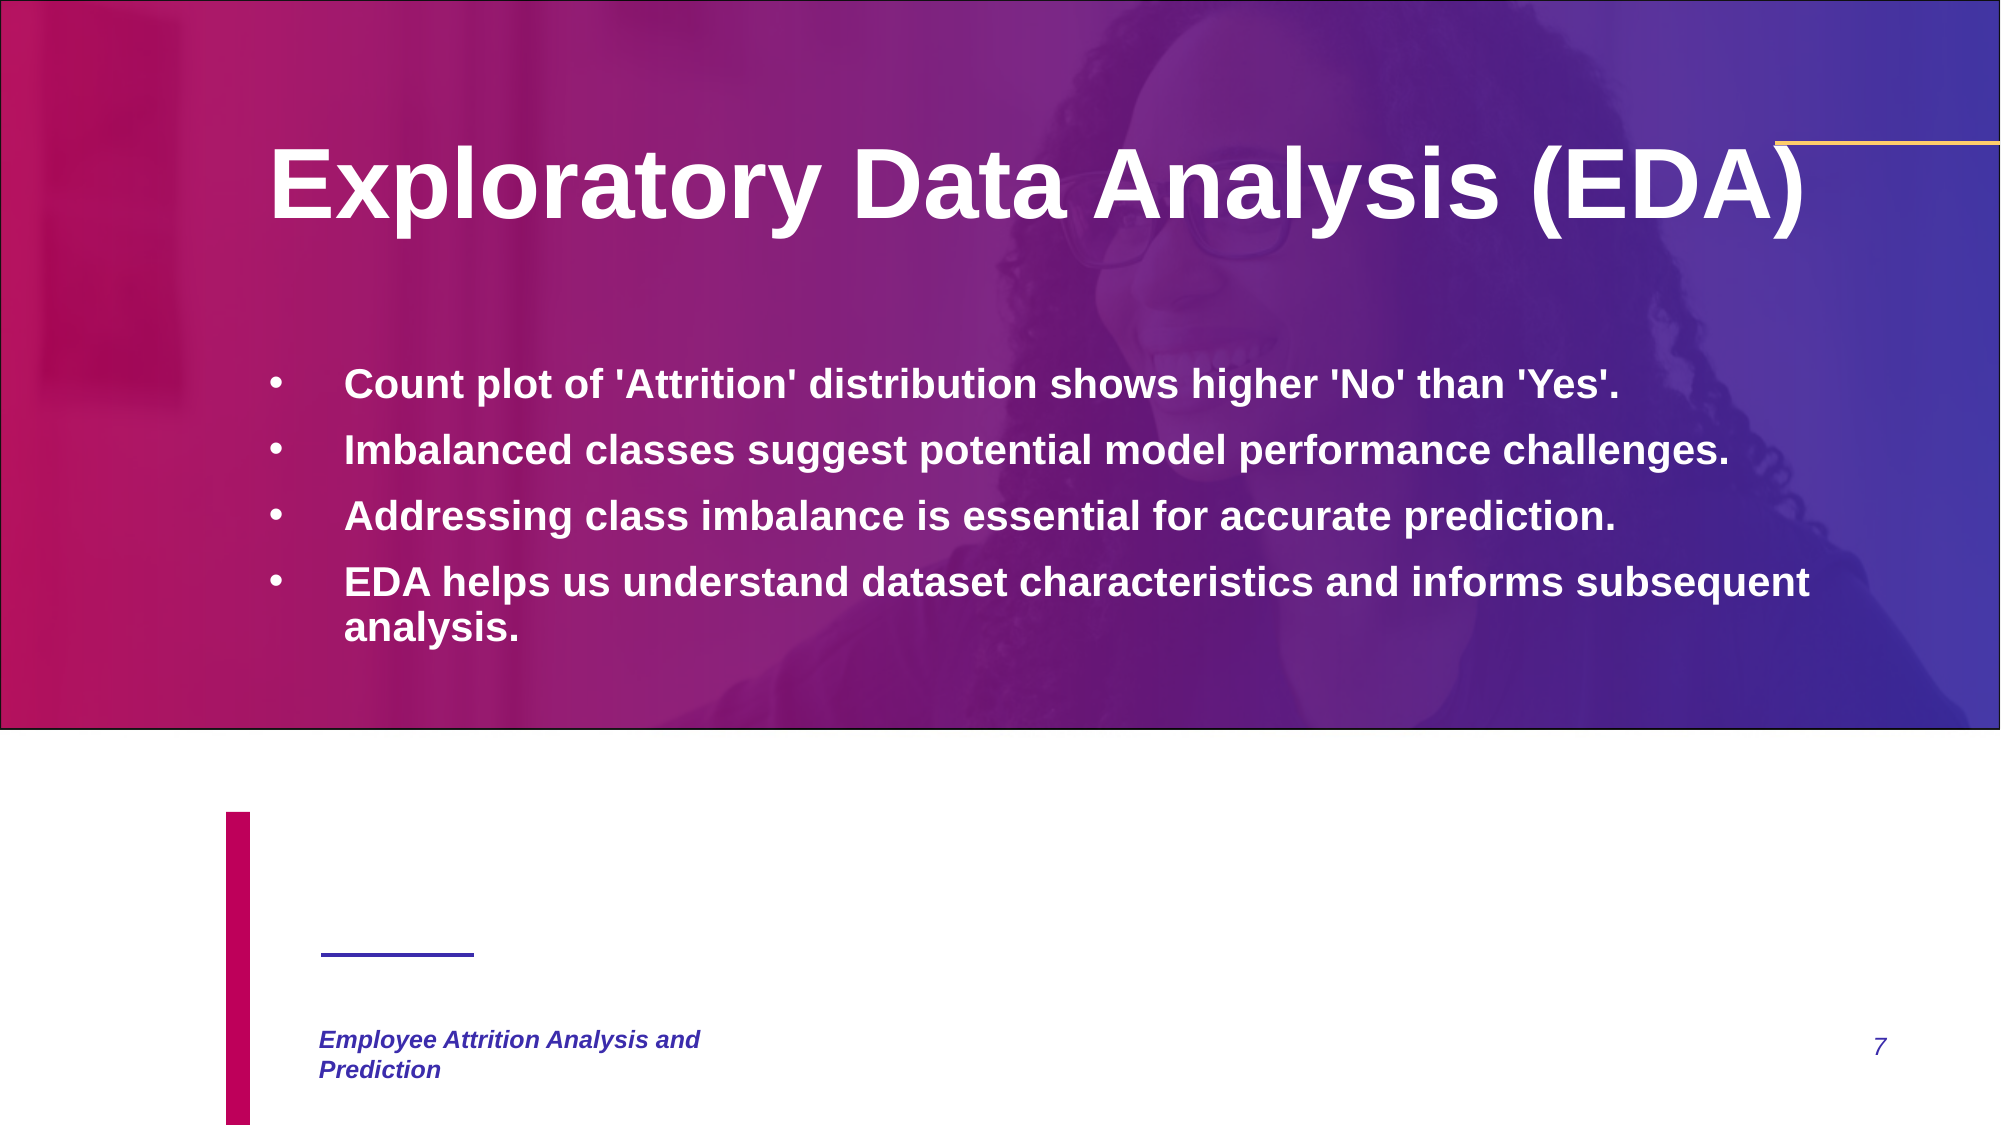

Exploratory Data Analysis (EDA)

Count plot of 'Attrition' distribution shows higher 'No' than 'Yes'.
Imbalanced classes suggest potential model performance challenges.
Addressing class imbalance is essential for accurate prediction.
EDA helps us understand dataset characteristics and informs subsequent analysis.

7
Employee Attrition Analysis and Prediction